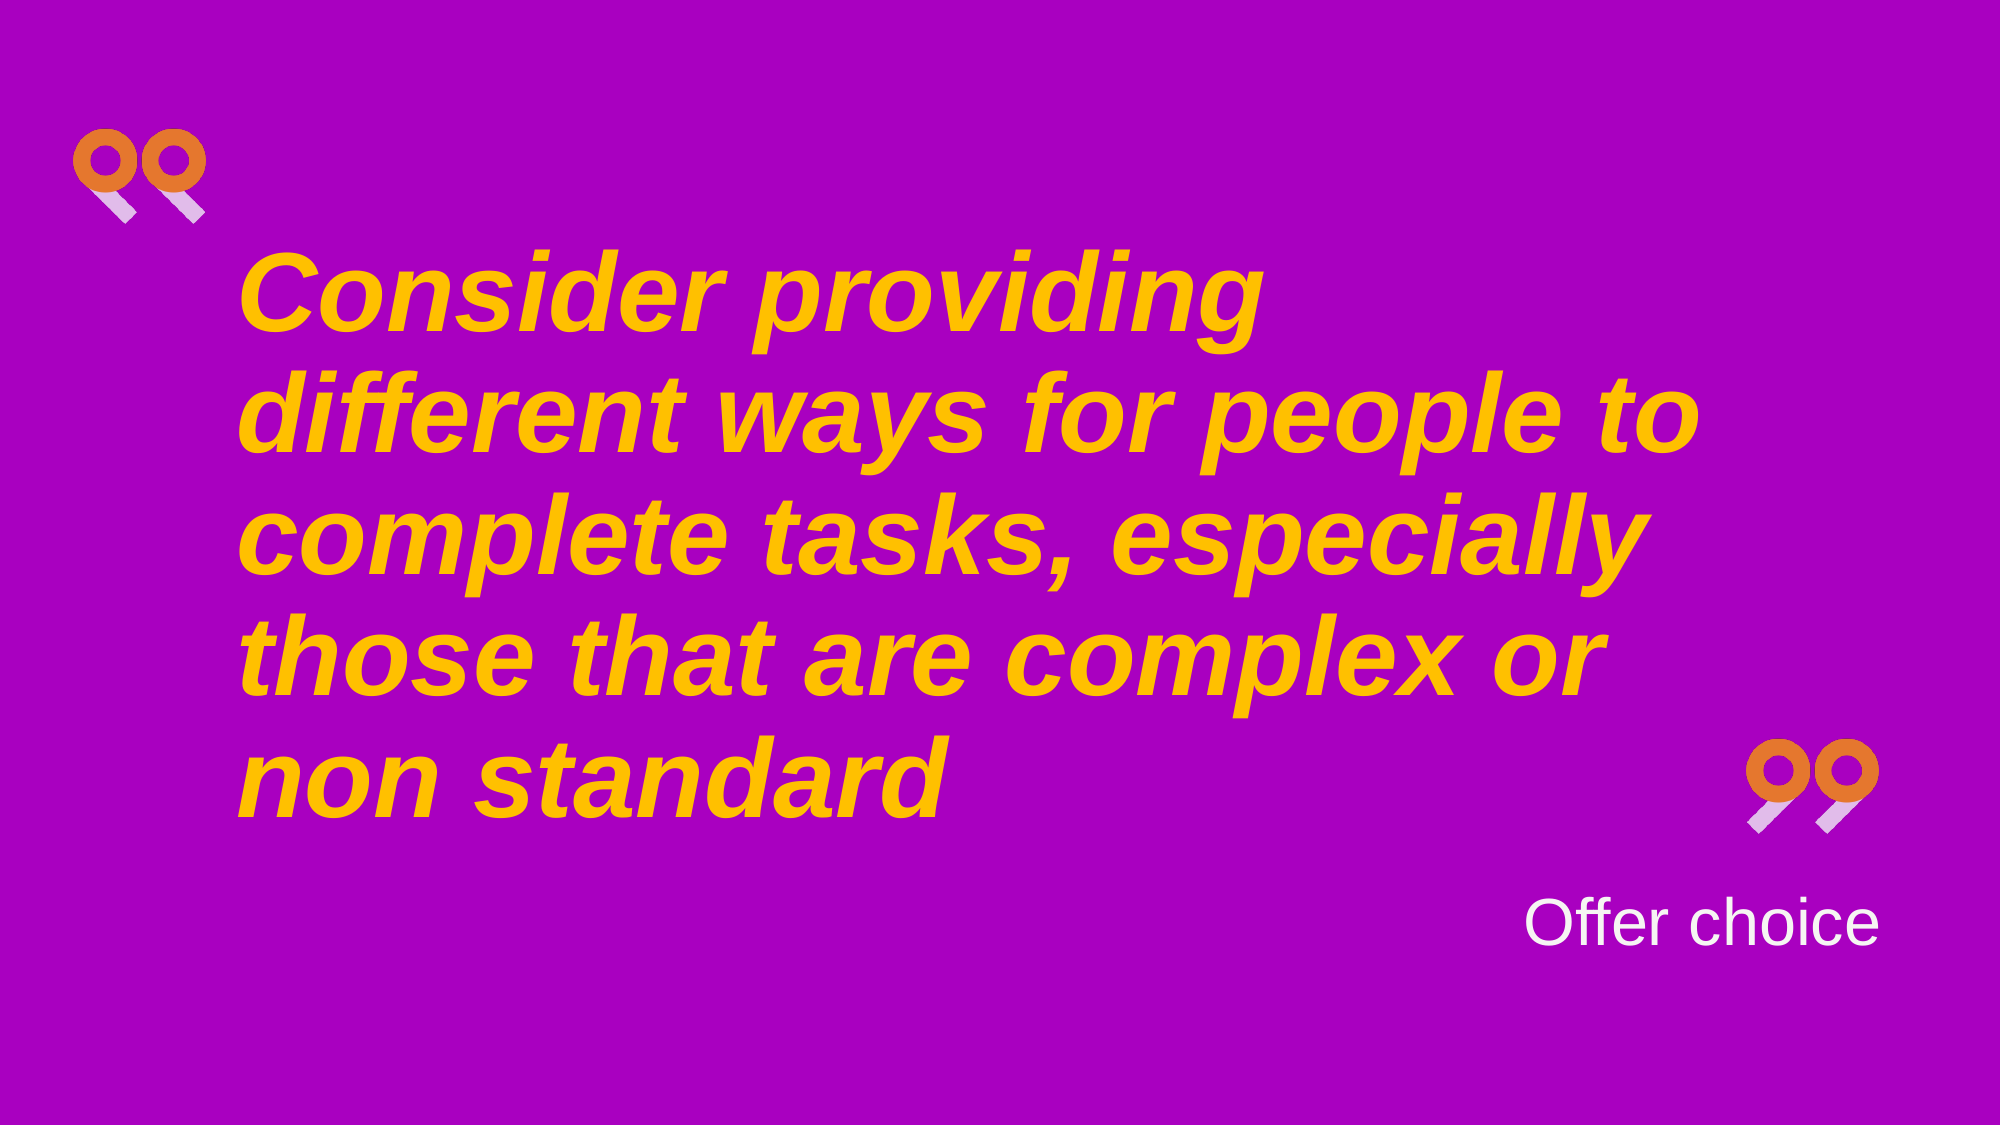

# Consider providing different ways for people to complete tasks, especially those that are complex or non standard
Offer choice